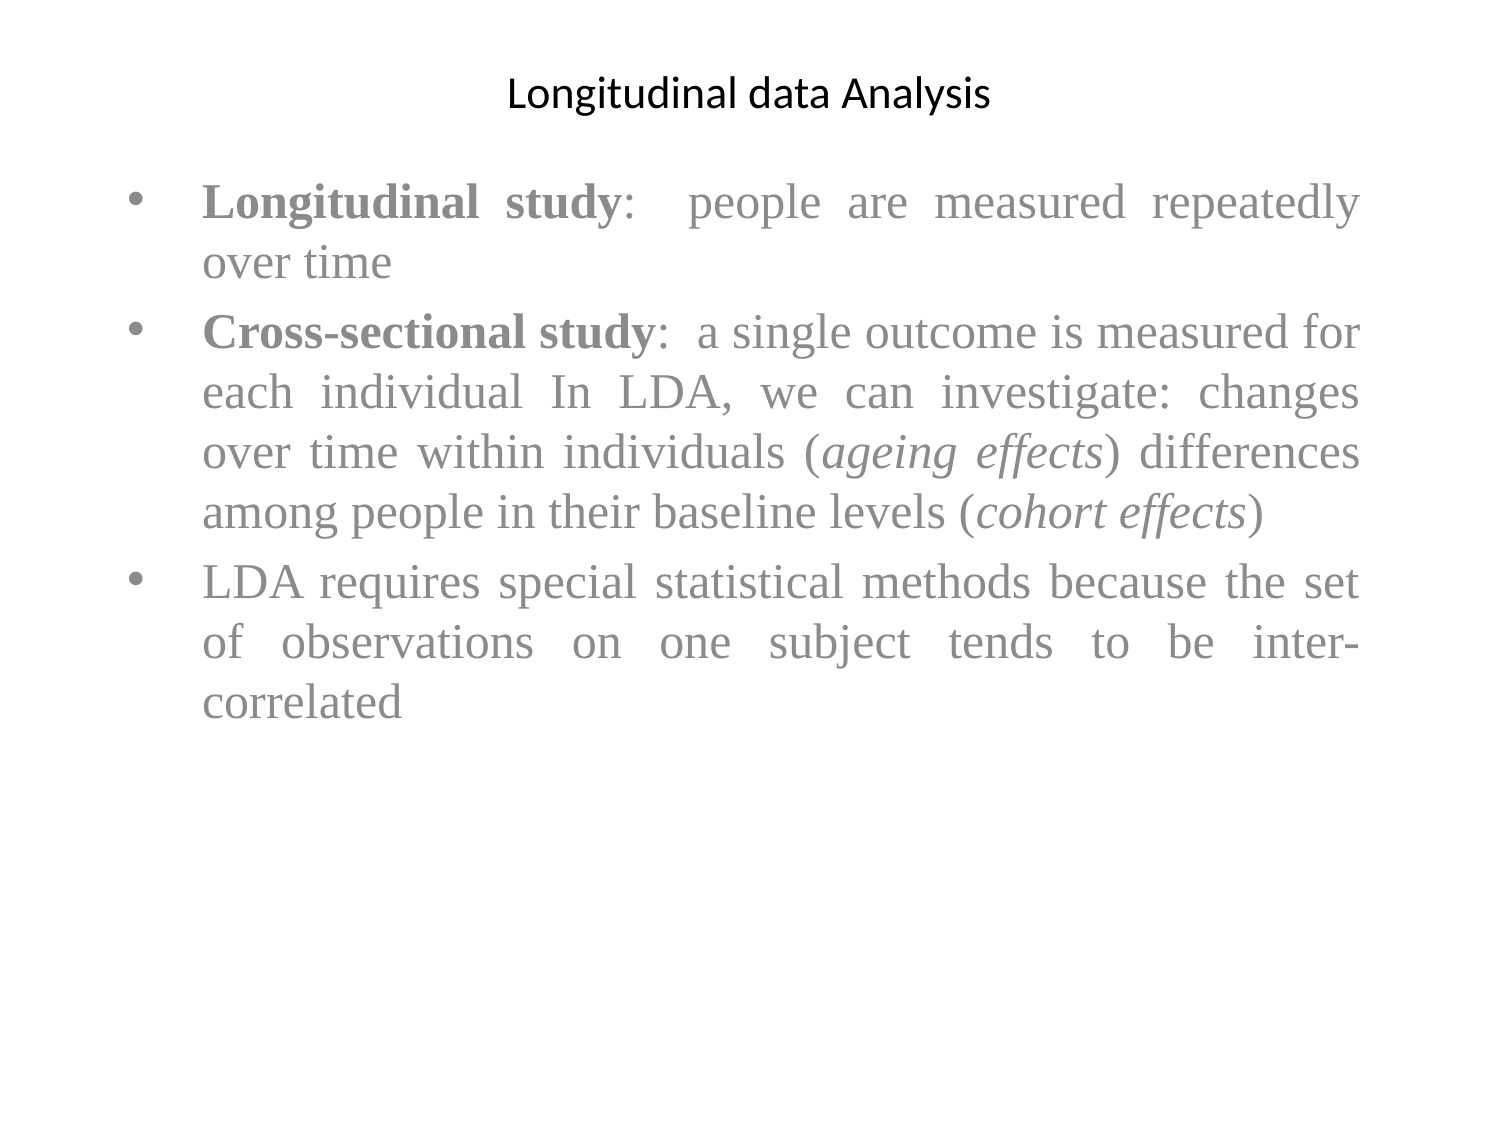

# Longitudinal data Analysis
Longitudinal study:  people are measured repeatedly over time
Cross-sectional study:  a single outcome is measured for each individual In LDA, we can investigate: changes over time within individuals (ageing effects) differences among people in their baseline levels (cohort effects)
LDA requires special statistical methods because the set of observations on one subject tends to be inter-correlated